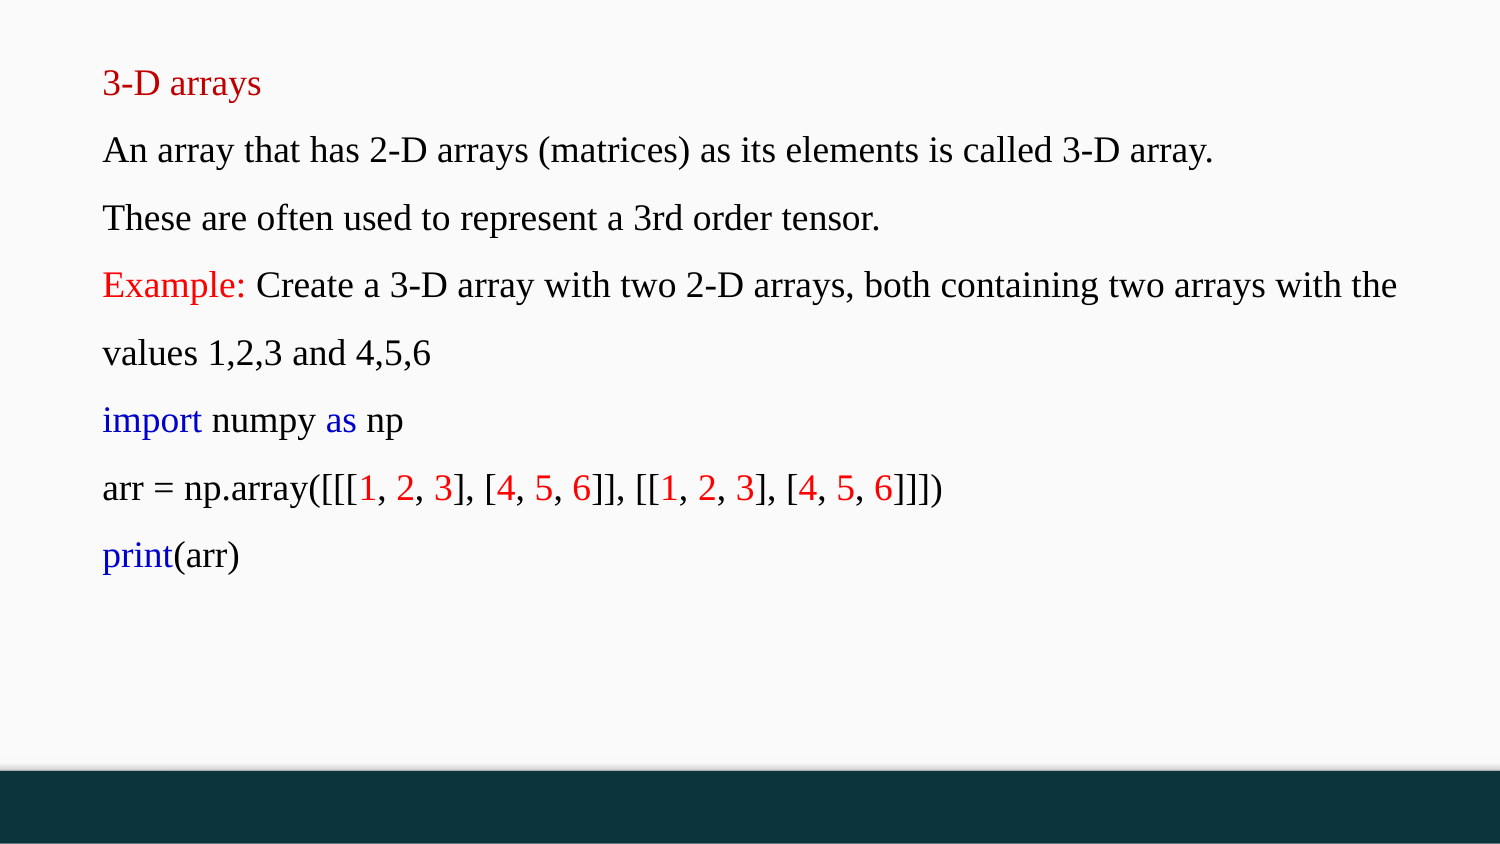

3-D arrays
An array that has 2-D arrays (matrices) as its elements is called 3-D array.
These are often used to represent a 3rd order tensor.
Example: Create a 3-D array with two 2-D arrays, both containing two arrays with the values 1,2,3 and 4,5,6
import numpy as np
arr = np.array([[[1, 2, 3], [4, 5, 6]], [[1, 2, 3], [4, 5, 6]]])
print(arr)